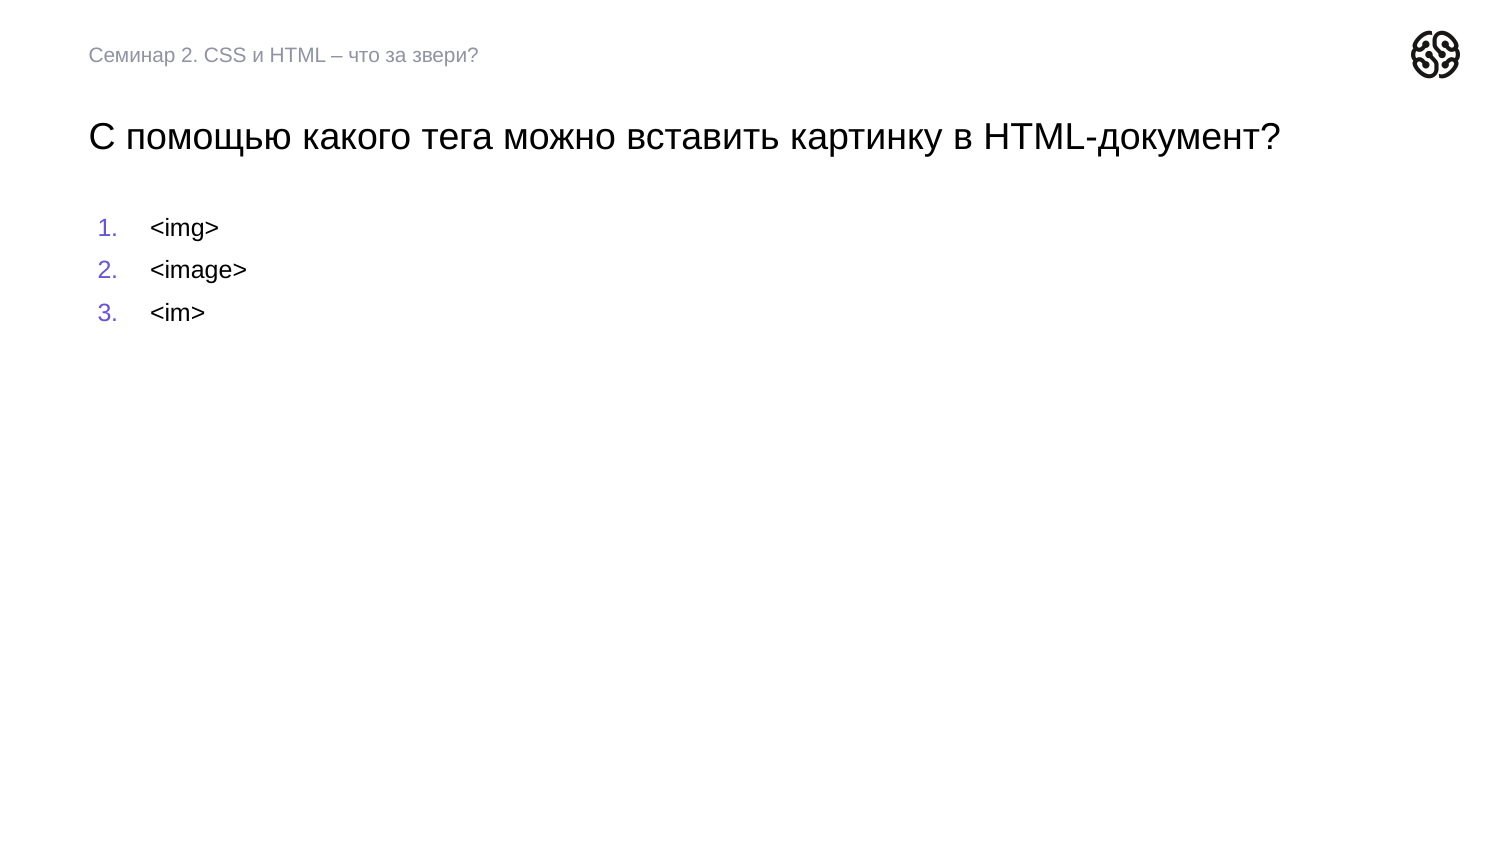

Семинар 2. CSS и HTML – что за звери?
С помощью какого тега можно вставить картинку в HTML-документ?
<img>
<image>
<im>